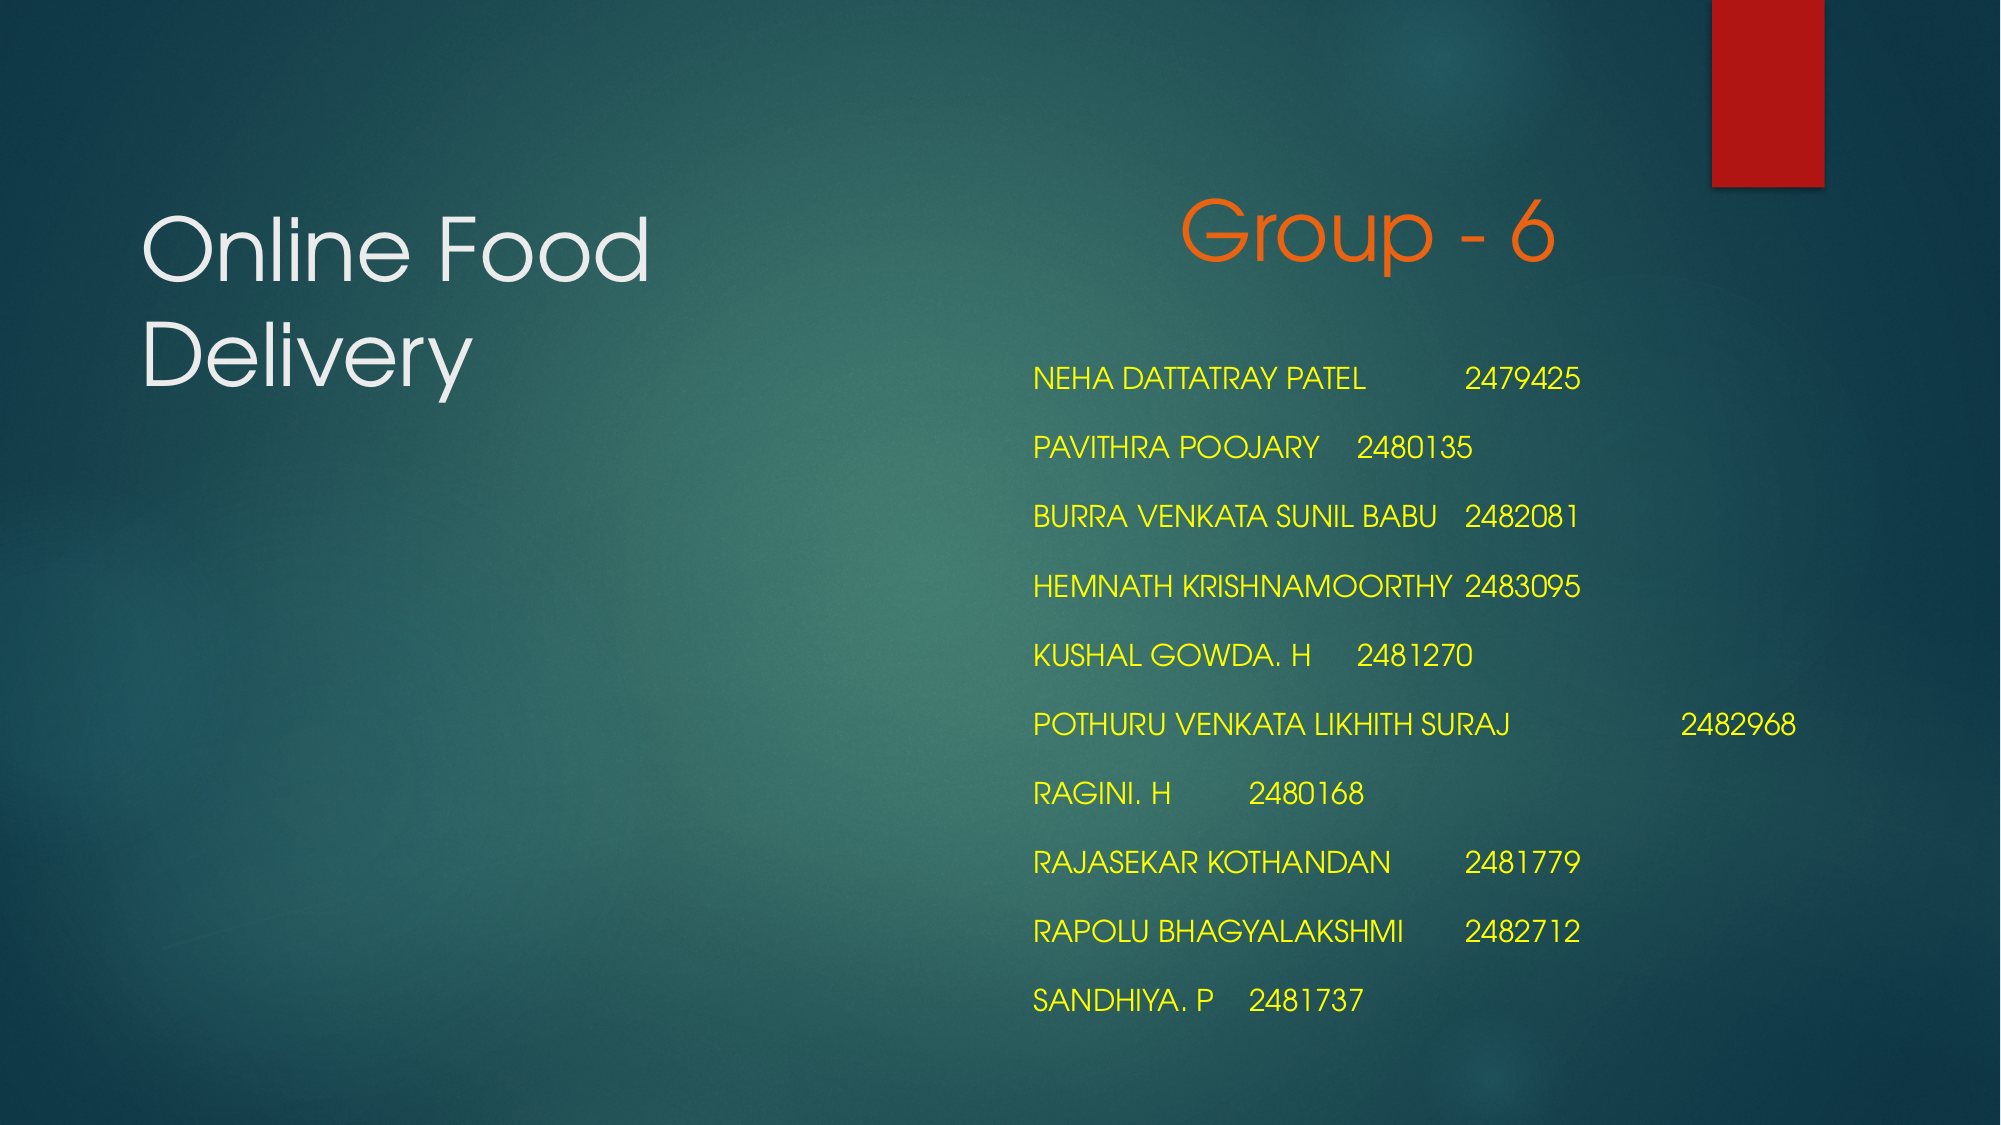

Group - 6
# Online Food Delivery
Neha Dattatray Patel				2479425
Pavithra Poojary					2480135
Burra Venkata Sunil Babu			2482081
Hemnath Krishnamoorthy			2483095
Kushal GowdA. H					2481270
Pothuru Venkata Likhith Suraj		2482968
Ragini. H							2480168
Rajasekar Kothandan				2481779
Rapolu Bhagyalakshmi				2482712
Sandhiya. P						2481737